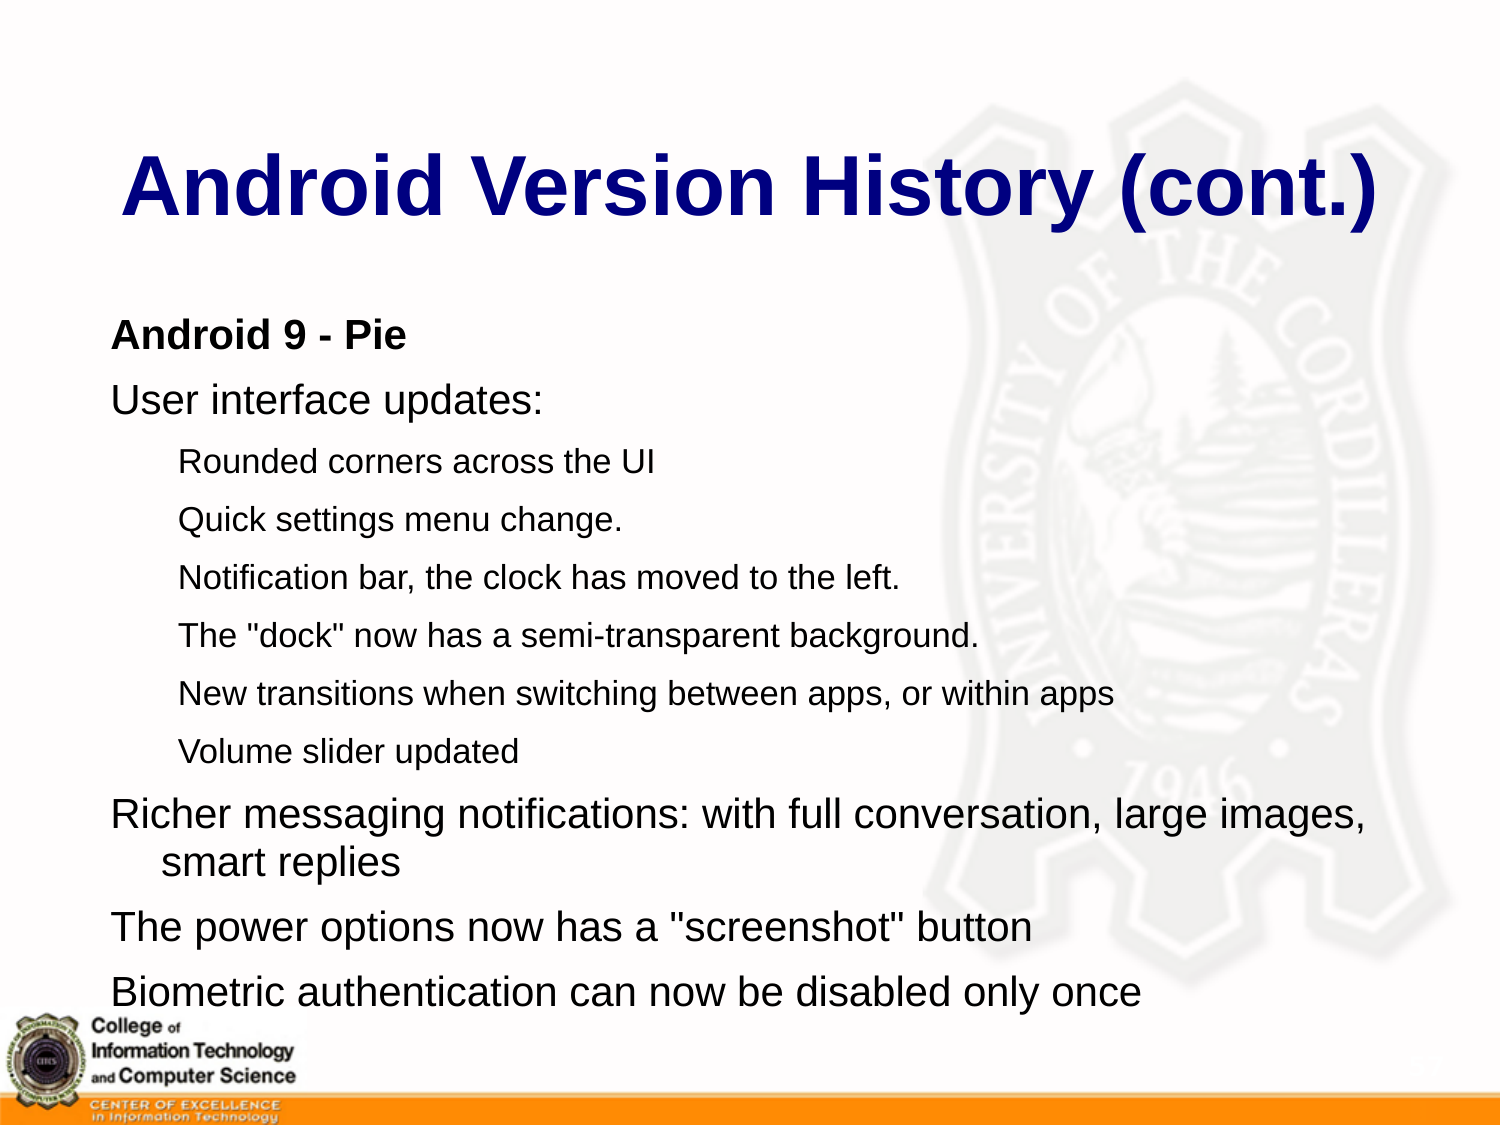

# Android Version History (cont.)
Android 9 - Pie
User interface updates:
Rounded corners across the UI
Quick settings menu change.
Notification bar, the clock has moved to the left.
The "dock" now has a semi-transparent background.
New transitions when switching between apps, or within apps
Volume slider updated
Richer messaging notifications: with full conversation, large images, smart replies
The power options now has a "screenshot" button
Biometric authentication can now be disabled only once